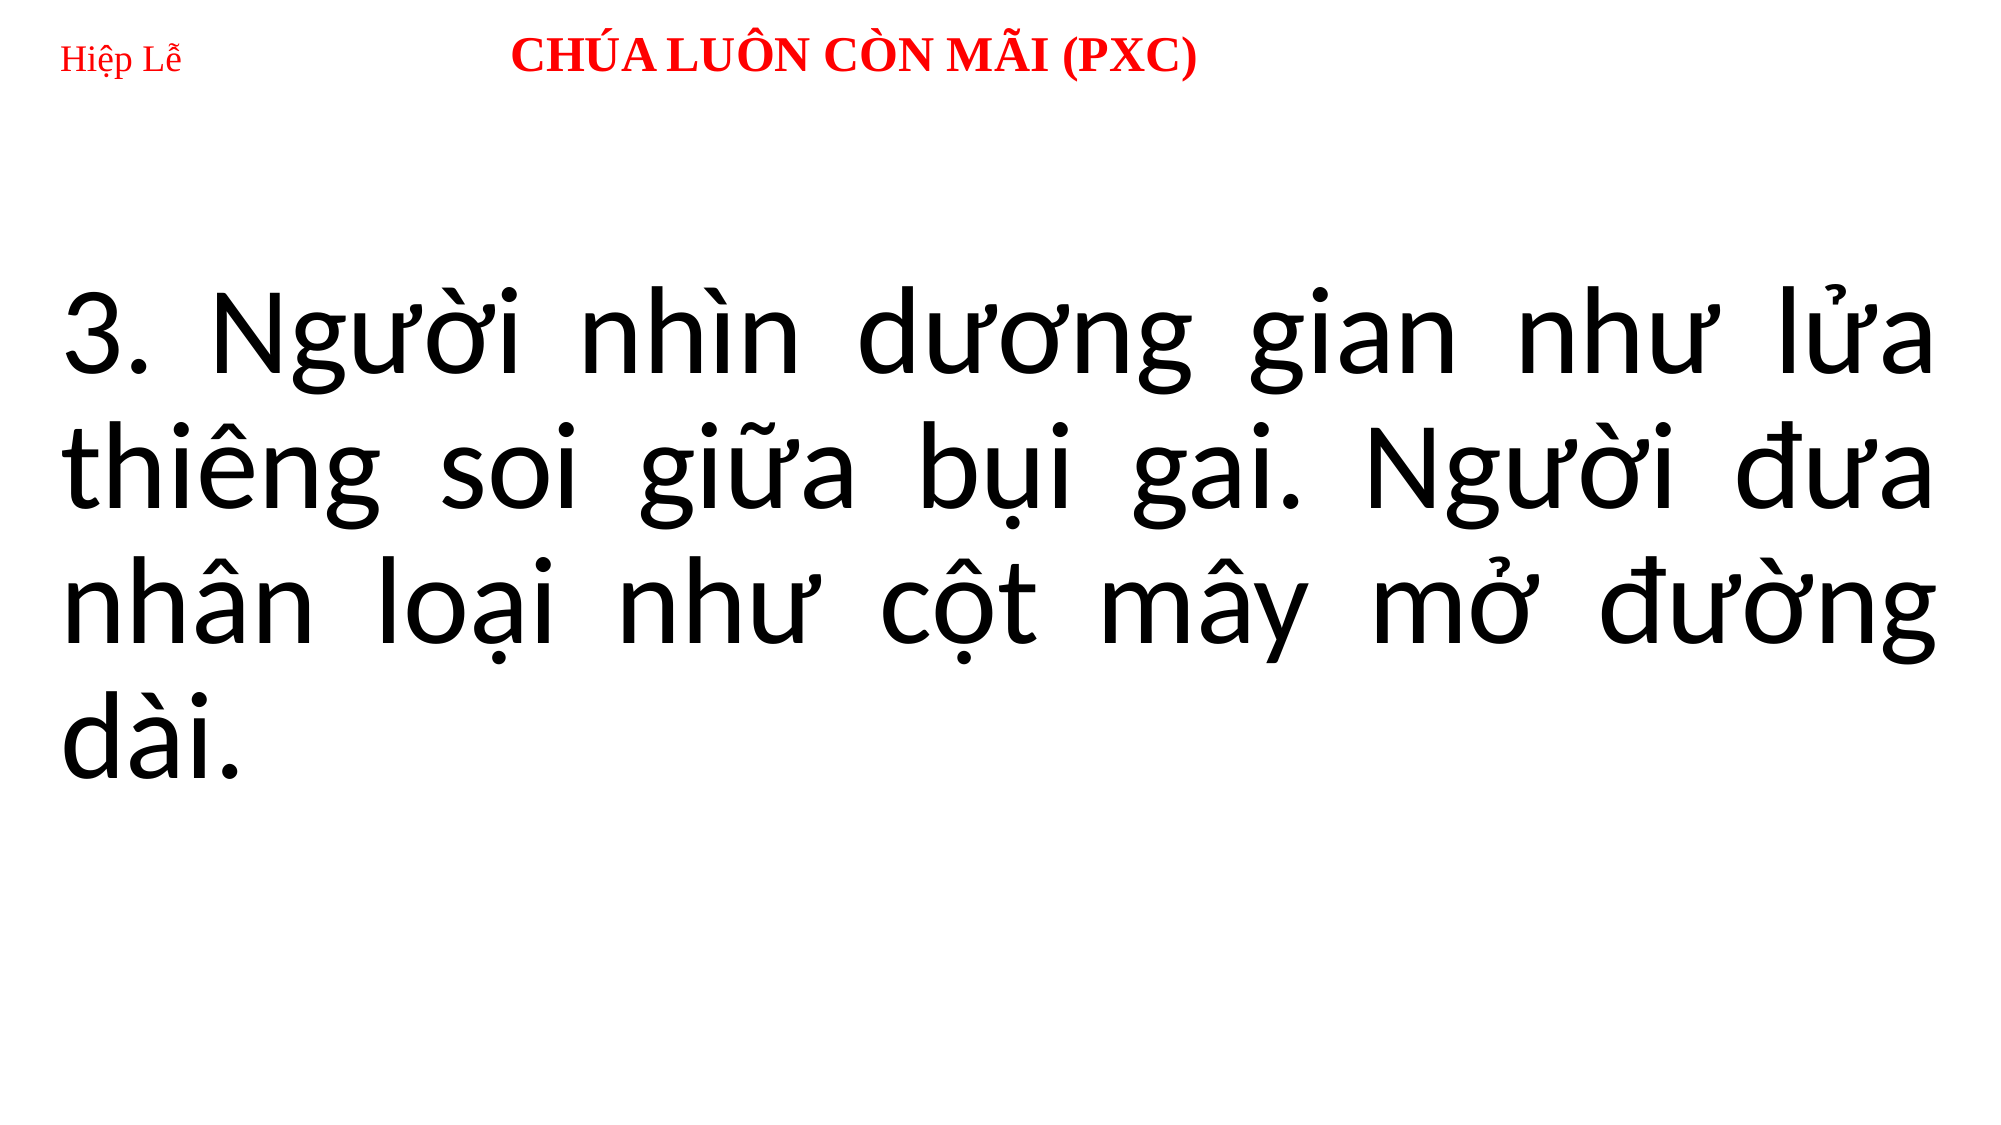

# Hiệp Lễ                    	CHÚA LUÔN CÒN MÃI (PXC)
3. Người nhìn dương gian như lửa thiêng soi giữa bụi gai. Người đưa nhân loại như cột mây mở đường dài.